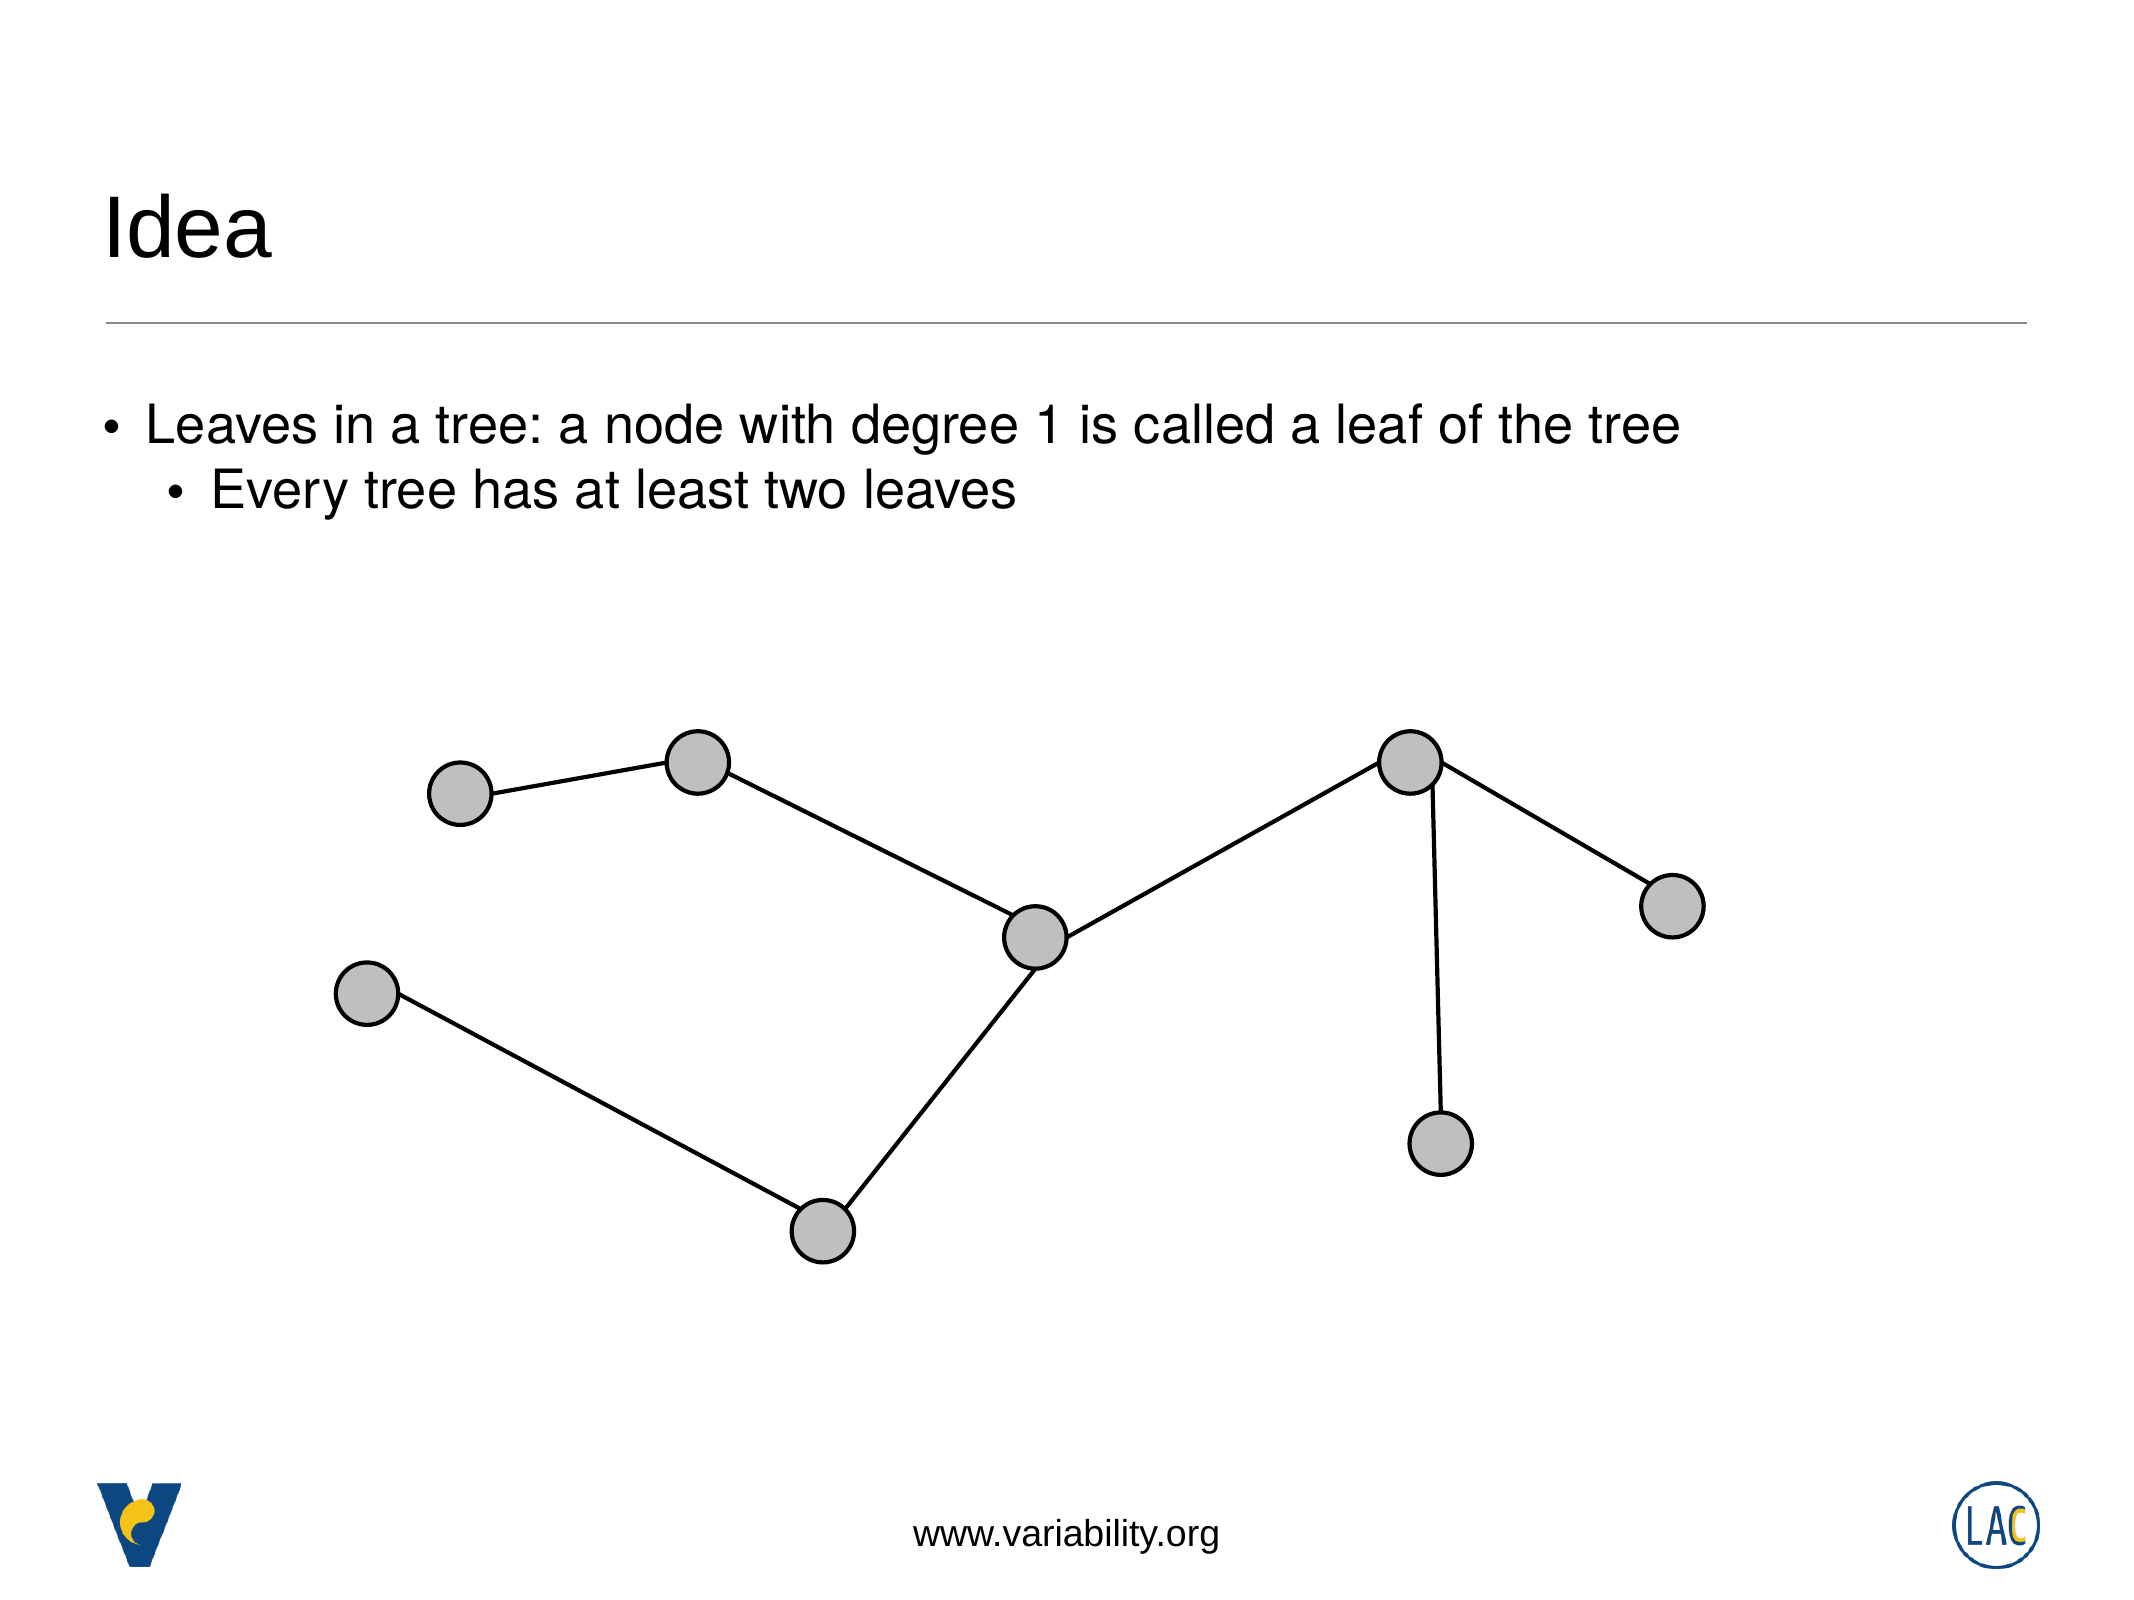

# Idea
Leaves in a tree: a node with degree 1 is called a leaf of the tree
Every tree has at least two leaves